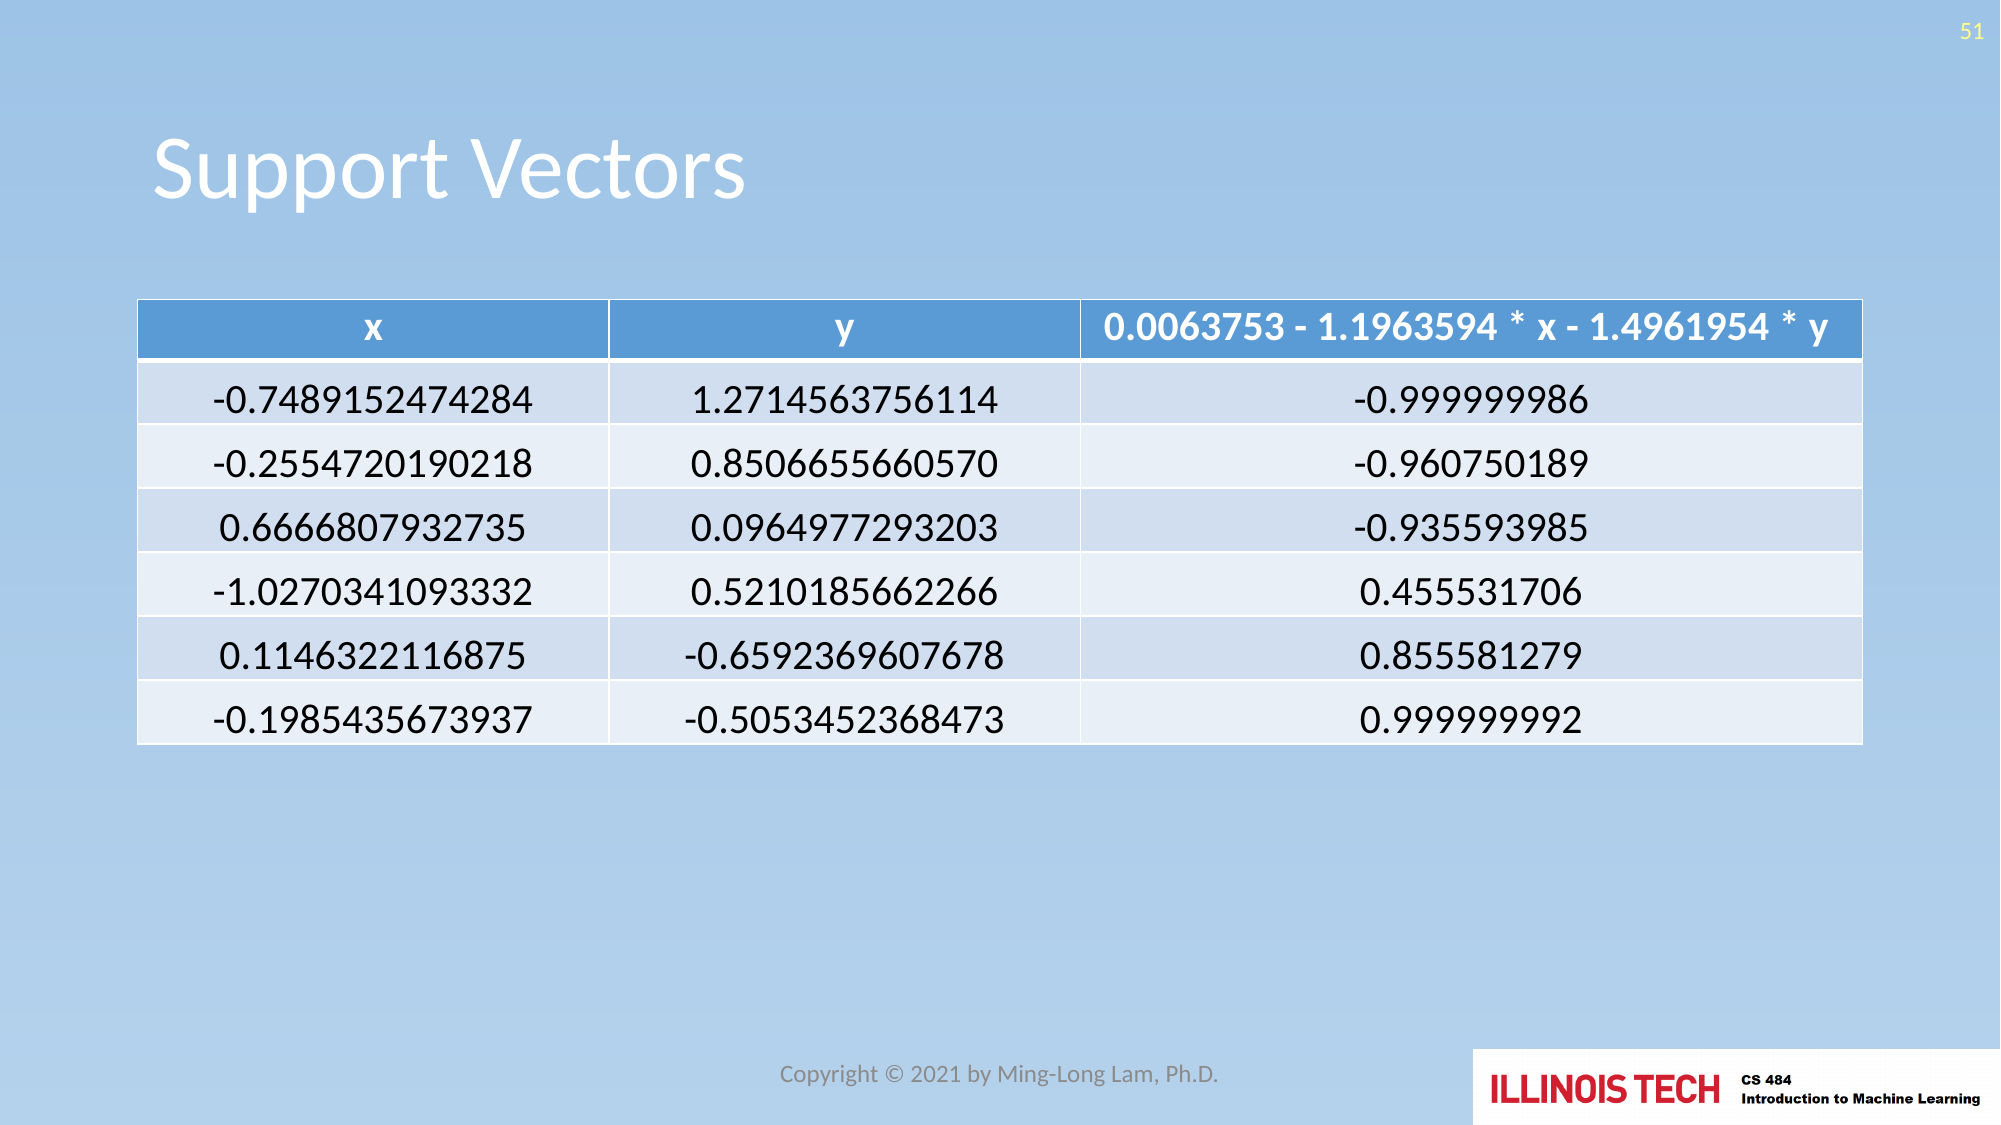

51
# Support Vectors
| x | y | 0.0063753 - 1.1963594 \* x - 1.4961954 \* y |
| --- | --- | --- |
| -0.7489152474284 | 1.2714563756114 | -0.999999986 |
| -0.2554720190218 | 0.8506655660570 | -0.960750189 |
| 0.6666807932735 | 0.0964977293203 | -0.935593985 |
| -1.0270341093332 | 0.5210185662266 | 0.455531706 |
| 0.1146322116875 | -0.6592369607678 | 0.855581279 |
| -0.1985435673937 | -0.5053452368473 | 0.999999992 |
Copyright © 2021 by Ming-Long Lam, Ph.D.